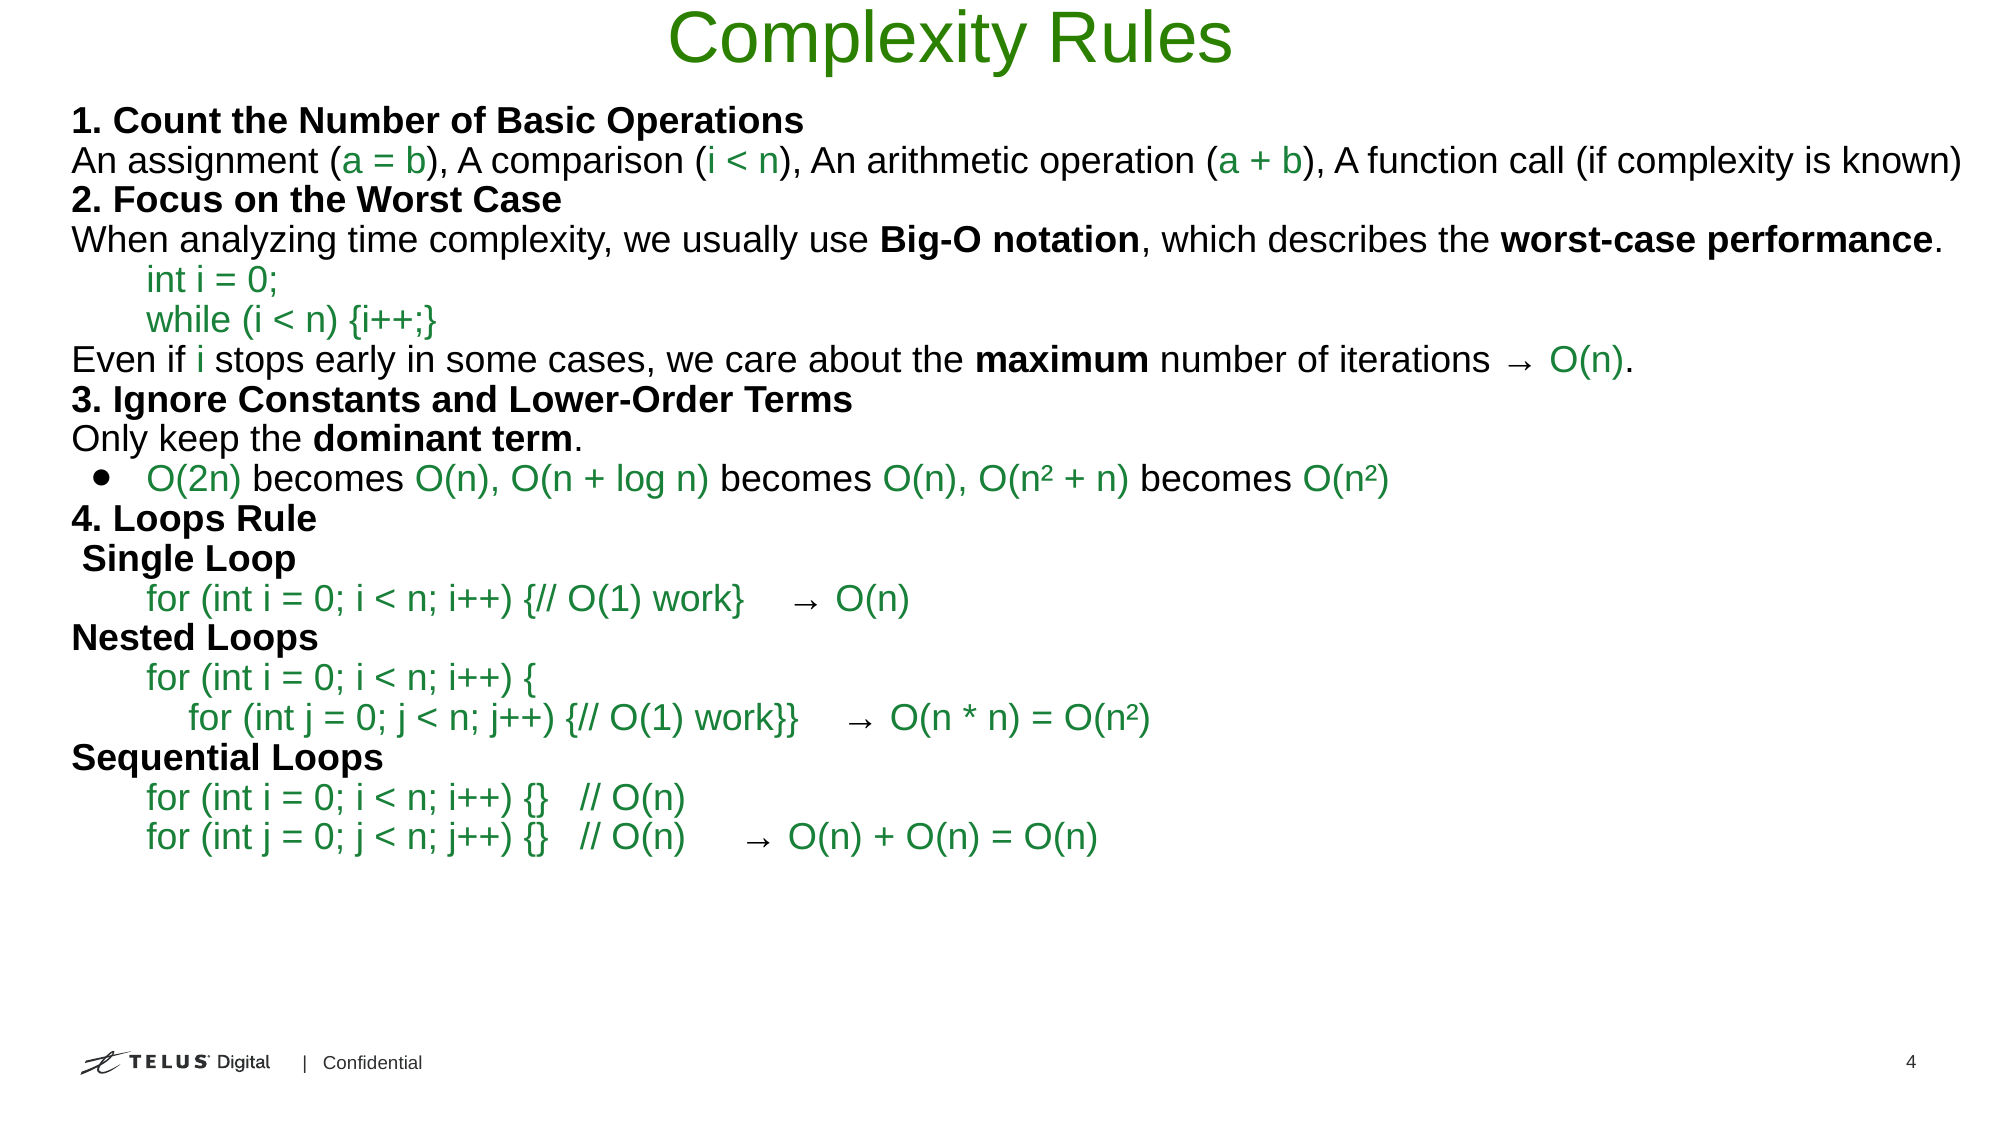

# Complexity Rules
1. Count the Number of Basic Operations
An assignment (a = b), A comparison (i < n), An arithmetic operation (a + b), A function call (if complexity is known)
2. Focus on the Worst Case
When analyzing time complexity, we usually use Big-O notation, which describes the worst-case performance.
int i = 0;
while (i < n) {i++;}
Even if i stops early in some cases, we care about the maximum number of iterations → O(n).
3. Ignore Constants and Lower-Order Terms
Only keep the dominant term.
O(2n) becomes O(n), O(n + log n) becomes O(n), O(n² + n) becomes O(n²)
4. Loops Rule
 Single Loop
for (int i = 0; i < n; i++) {// O(1) work}    → O(n)
Nested Loops
for (int i = 0; i < n; i++) {
    for (int j = 0; j < n; j++) {// O(1) work}}    → O(n * n) = O(n²)
Sequential Loops
for (int i = 0; i < n; i++) {}   // O(n)
for (int j = 0; j < n; j++) {}   // O(n)     → O(n) + O(n) = O(n)